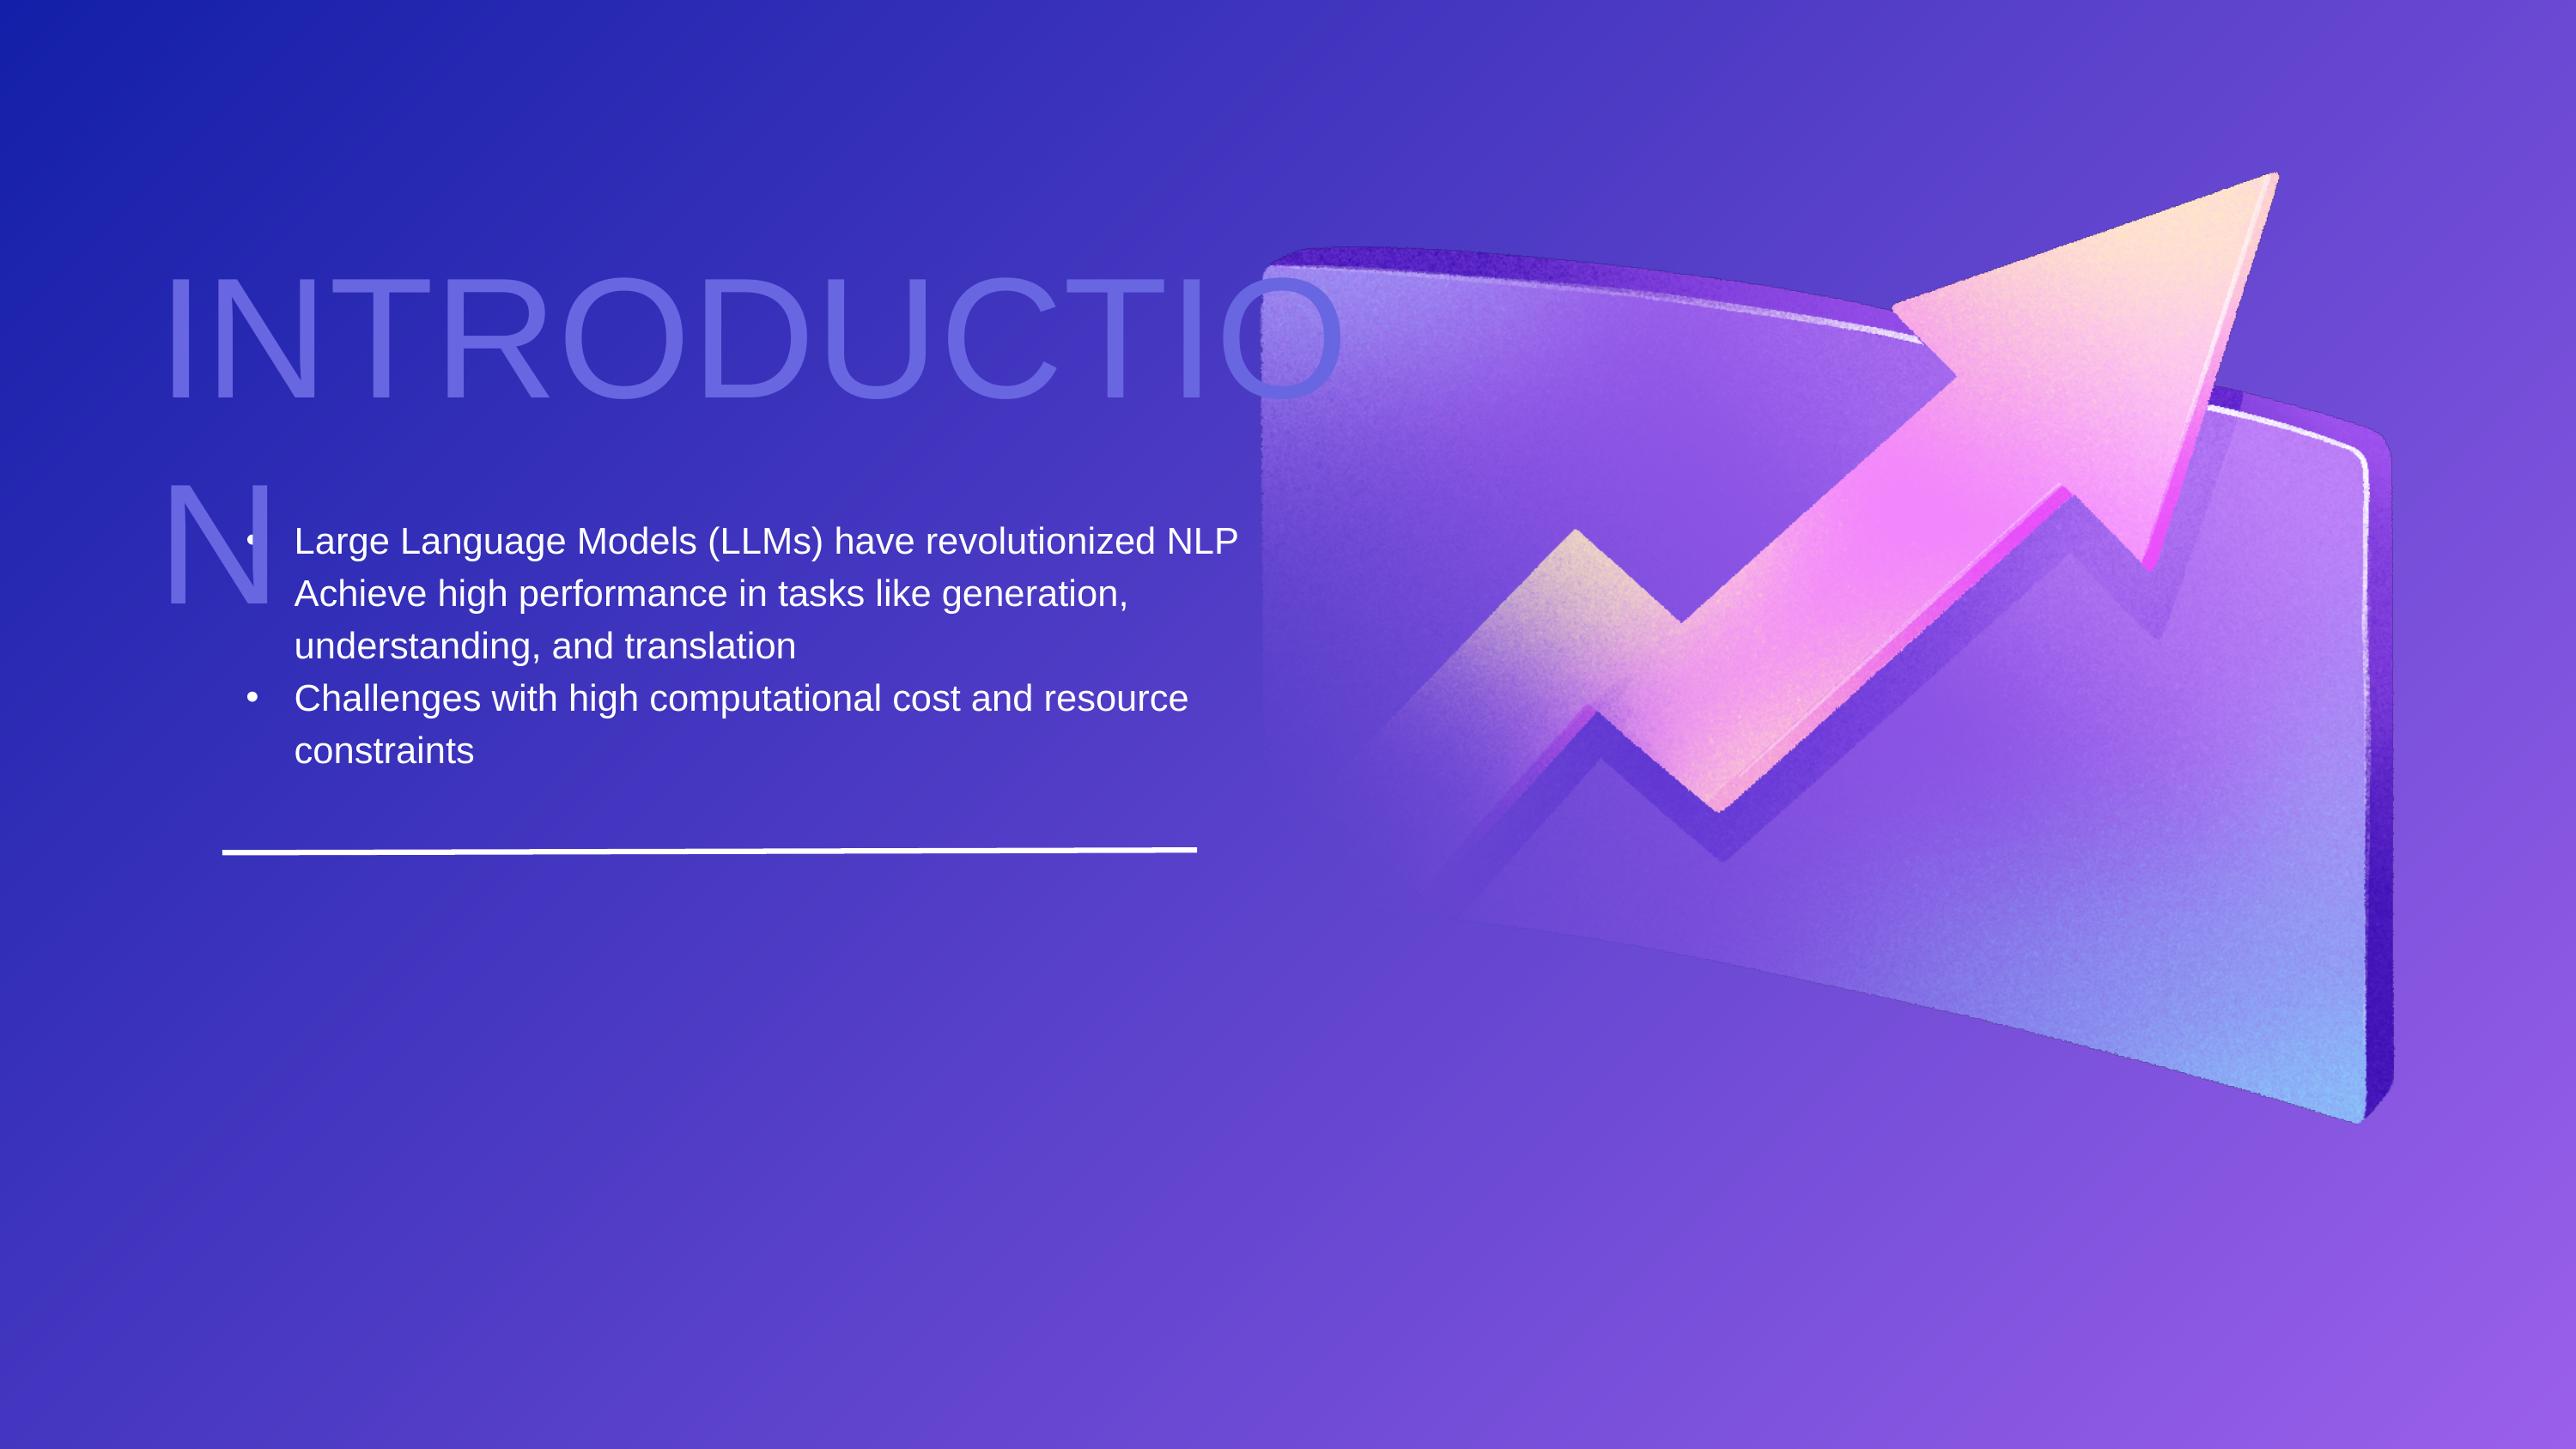

INTRODUCTION
Large Language Models (LLMs) have revolutionized NLP
Achieve high performance in tasks like generation, understanding, and translation
Challenges with high computational cost and resource constraints